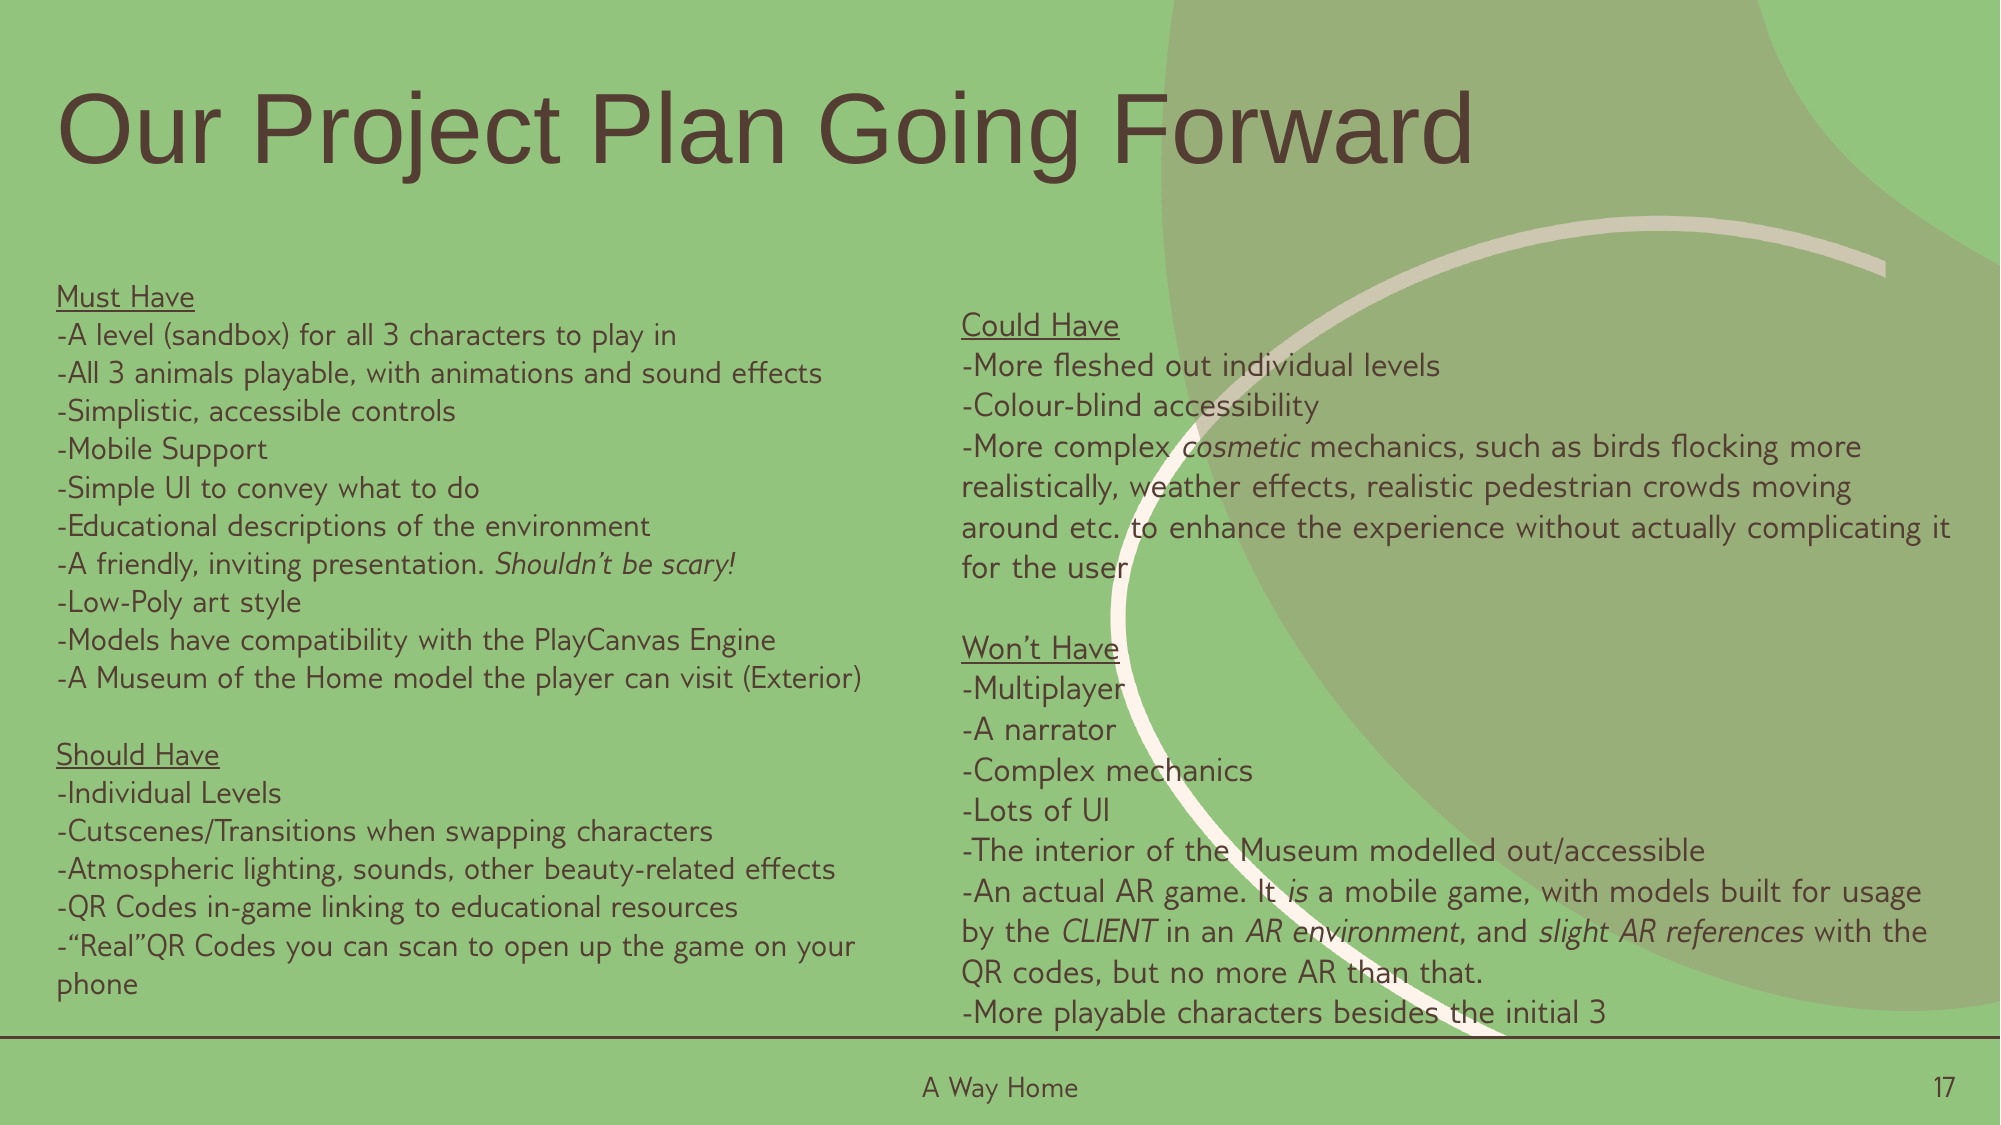

# Our Project Plan Going Forward
Must Have
-A level (sandbox) for all 3 characters to play in
-All 3 animals playable, with animations and sound effects
-Simplistic, accessible controls
-Mobile Support
-Simple UI to convey what to do
-Educational descriptions of the environment
-A friendly, inviting presentation. Shouldn’t be scary!
-Low-Poly art style
-Models have compatibility with the PlayCanvas Engine
-A Museum of the Home model the player can visit (Exterior)
Should Have
-Individual Levels
-Cutscenes/Transitions when swapping characters
-Atmospheric lighting, sounds, other beauty-related effects
-QR Codes in-game linking to educational resources
-“Real”QR Codes you can scan to open up the game on your phone
Could Have
-More fleshed out individual levels
-Colour-blind accessibility
-More complex cosmetic mechanics, such as birds flocking more realistically, weather effects, realistic pedestrian crowds moving around etc. to enhance the experience without actually complicating it for the user
Won’t Have
-Multiplayer
-A narrator
-Complex mechanics
-Lots of UI
-The interior of the Museum modelled out/accessible
-An actual AR game. It is a mobile game, with models built for usage by the CLIENT in an AR environment, and slight AR references with the QR codes, but no more AR than that.
-More playable characters besides the initial 3
A Way Home
17